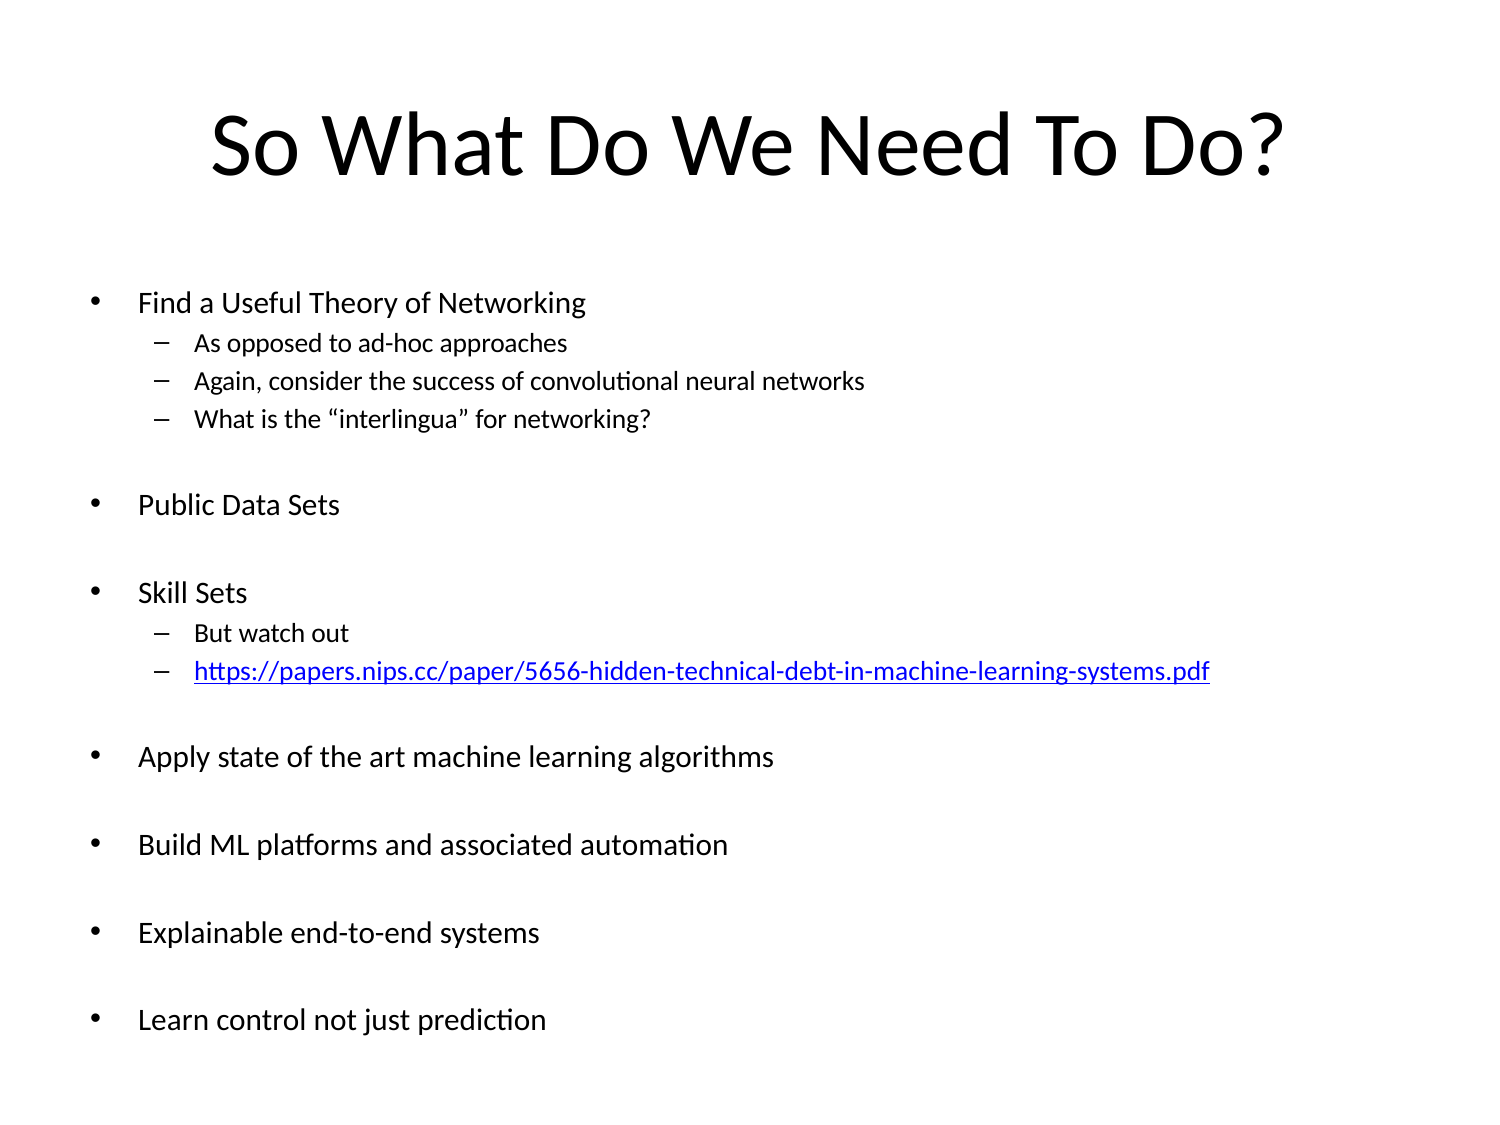

# So What Do We Need To Do?
Find a Useful Theory of Networking
As opposed to ad-hoc approaches
Again, consider the success of convolutional neural networks
What is the “interlingua” for networking?

Public Data Sets

Skill Sets
But watch out
https://papers.nips.cc/paper/5656-hidden-technical-debt-in-machine-learning-systems.pdf

Apply state of the art machine learning algorithms

Build ML platforms and associated automation

Explainable end-to-end systems

Learn control not just prediction